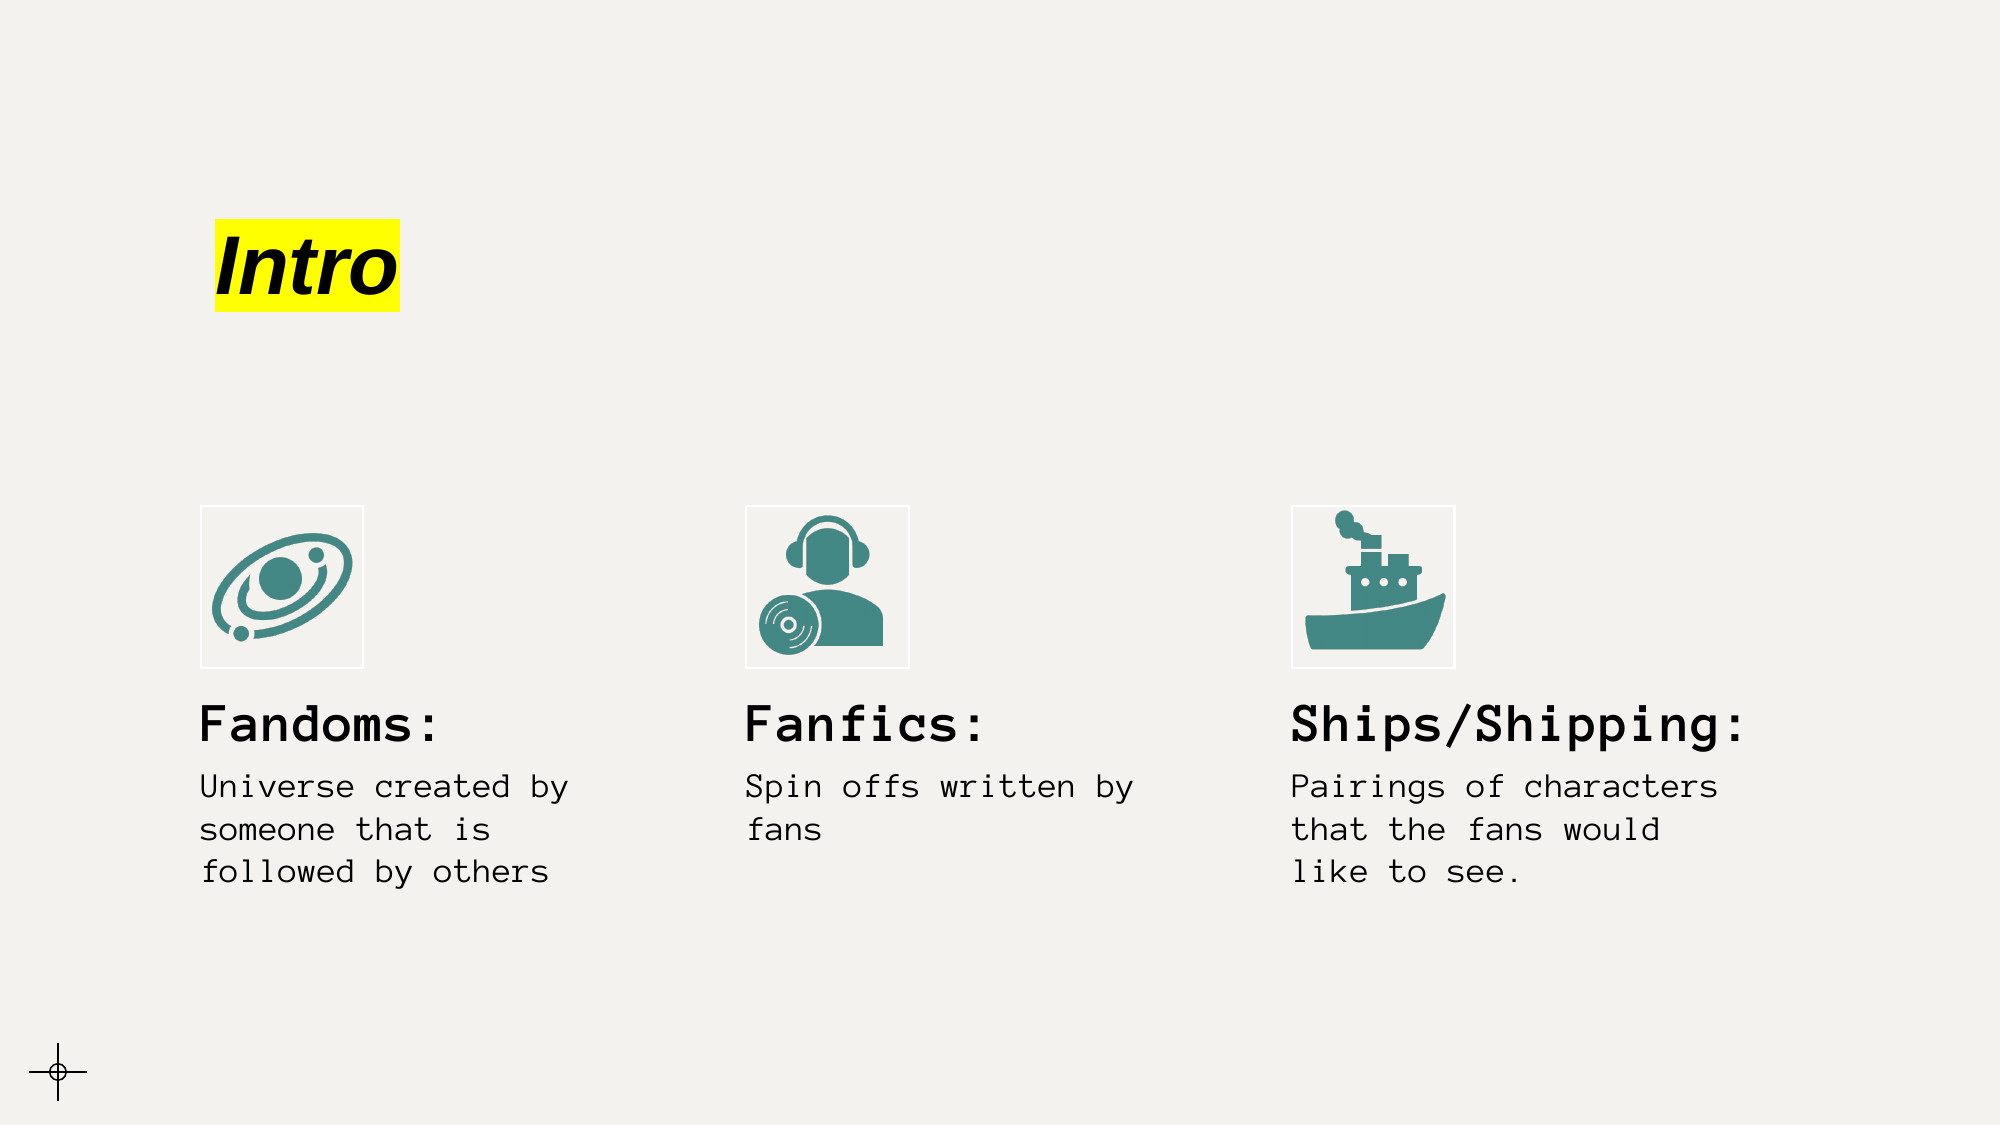

# Intro
Fandoms:
Universe created by someone that is followed by others
Fanfics:
Spin offs written by fans
Ships/Shipping:
Pairings of characters that the fans would like to see.